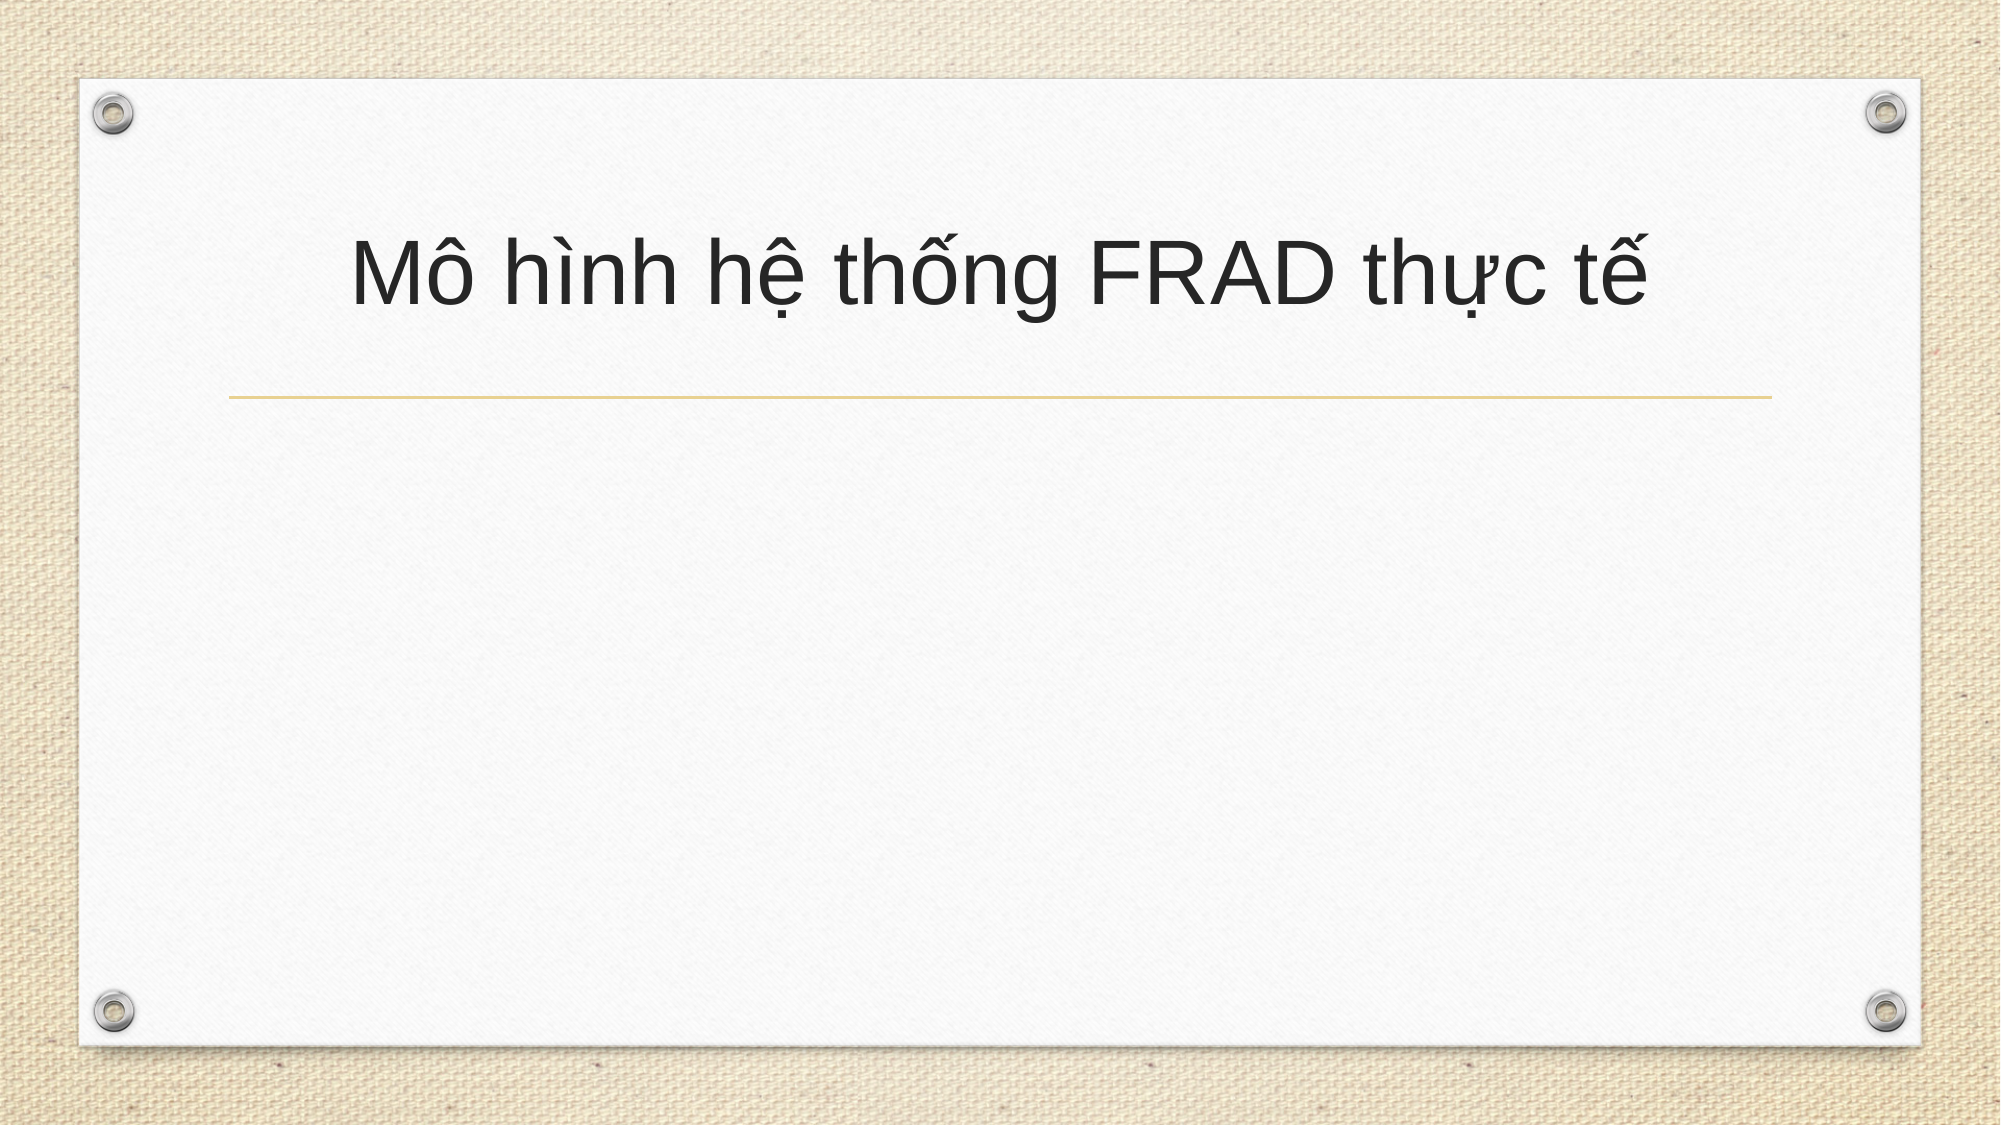

# Mô hình hệ thống FRAD thực tế